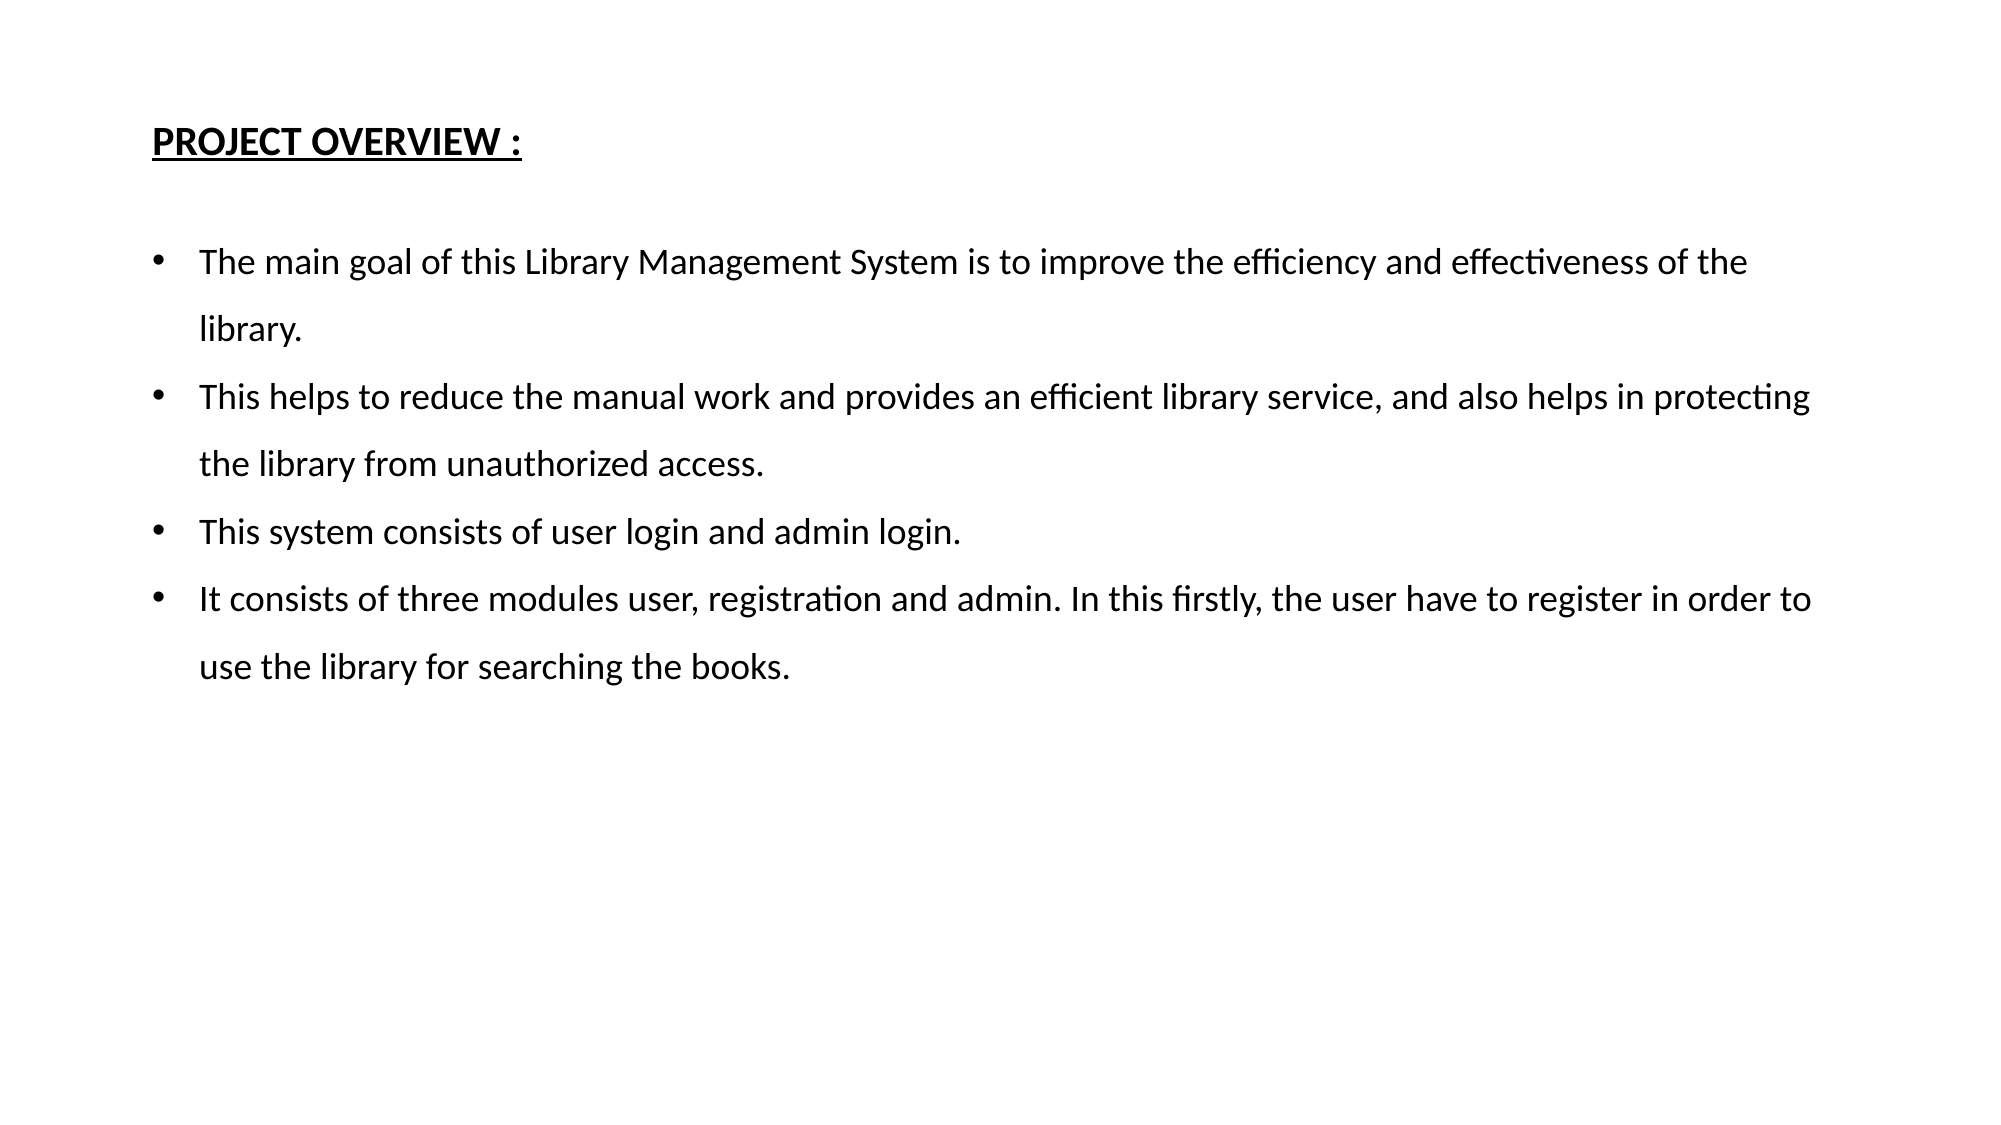

PROJECT OVERVIEW :
The main goal of this Library Management System is to improve the efficiency and effectiveness of the library.
This helps to reduce the manual work and provides an efficient library service, and also helps in protecting the library from unauthorized access.
This system consists of user login and admin login.
It consists of three modules user, registration and admin. In this firstly, the user have to register in order to use the library for searching the books.